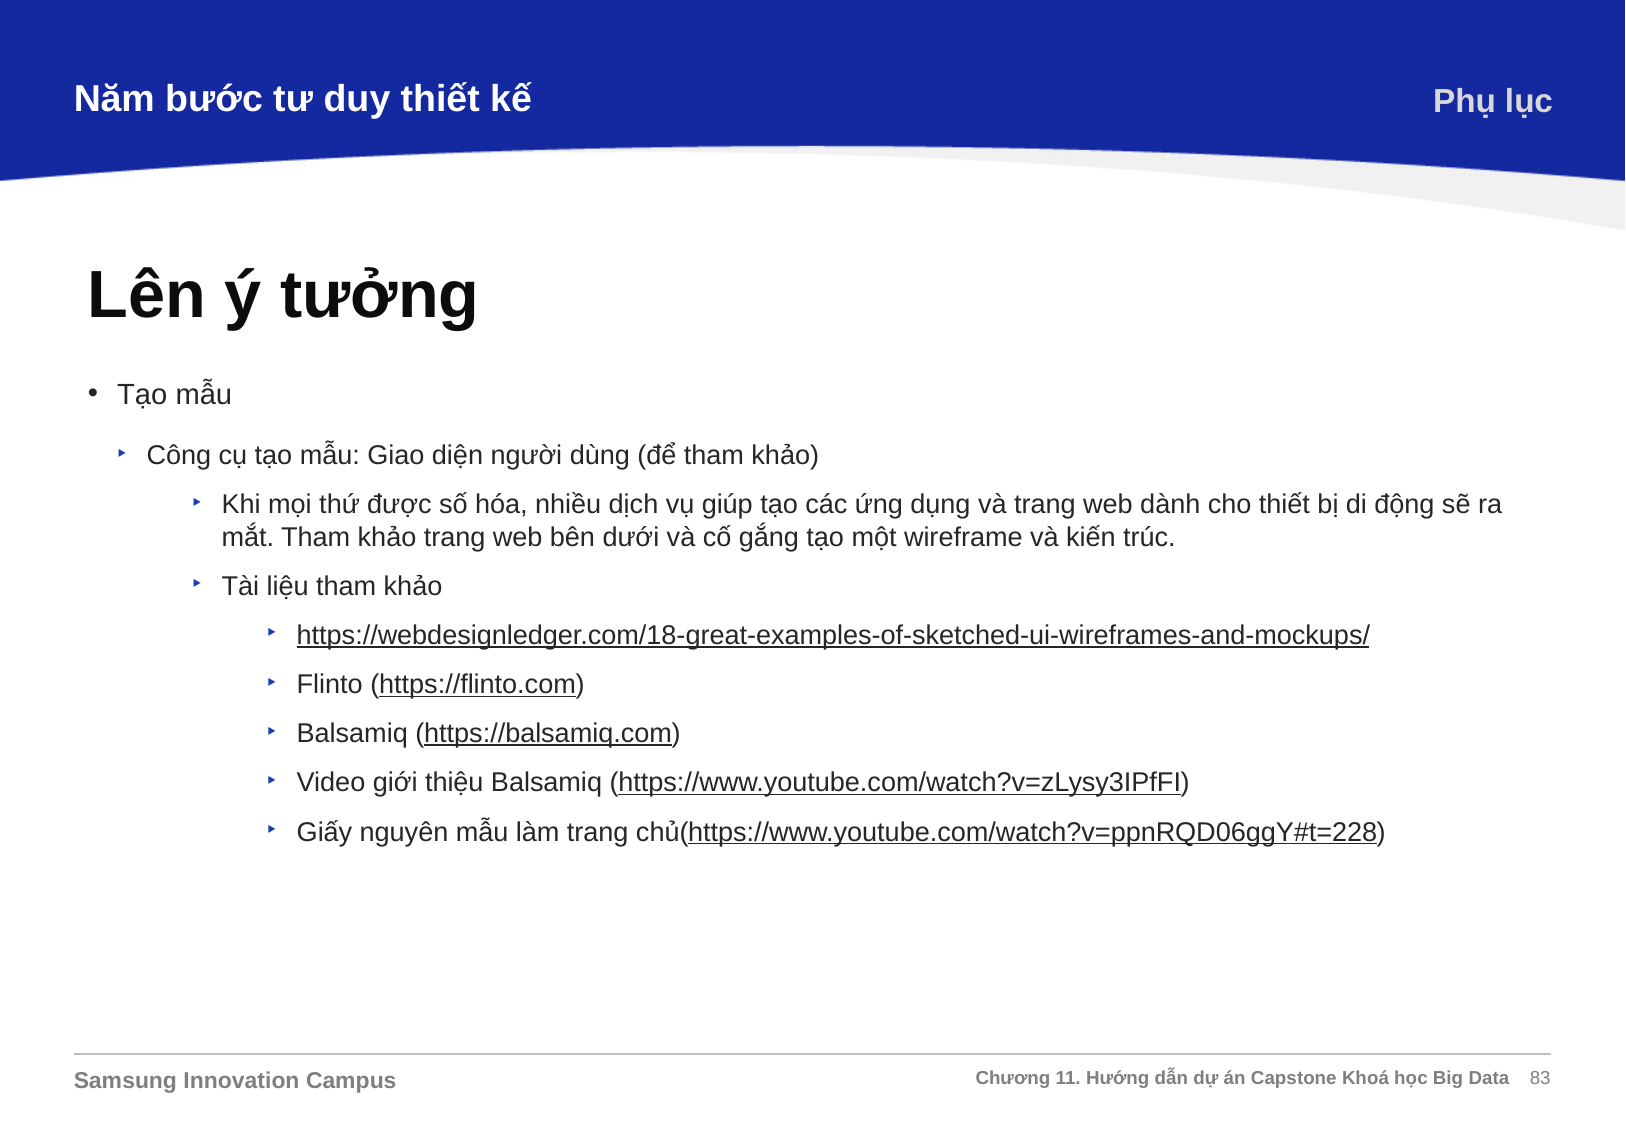

Năm bước tư duy thiết kế
Phụ lục
Lên ý tưởng
Tạo mẫu
Công cụ tạo mẫu: Giao diện người dùng (để tham khảo)
Khi mọi thứ được số hóa, nhiều dịch vụ giúp tạo các ứng dụng và trang web dành cho thiết bị di động sẽ ra mắt. Tham khảo trang web bên dưới và cố gắng tạo một wireframe và kiến trúc.
Tài liệu tham khảo
https://webdesignledger.com/18-great-examples-of-sketched-ui-wireframes-and-mockups/
Flinto (https://flinto.com)
Balsamiq (https://balsamiq.com)
Video giới thiệu Balsamiq (https://www.youtube.com/watch?v=zLysy3IPfFI)
Giấy nguyên mẫu làm trang chủ(https://www.youtube.com/watch?v=ppnRQD06ggY#t=228)